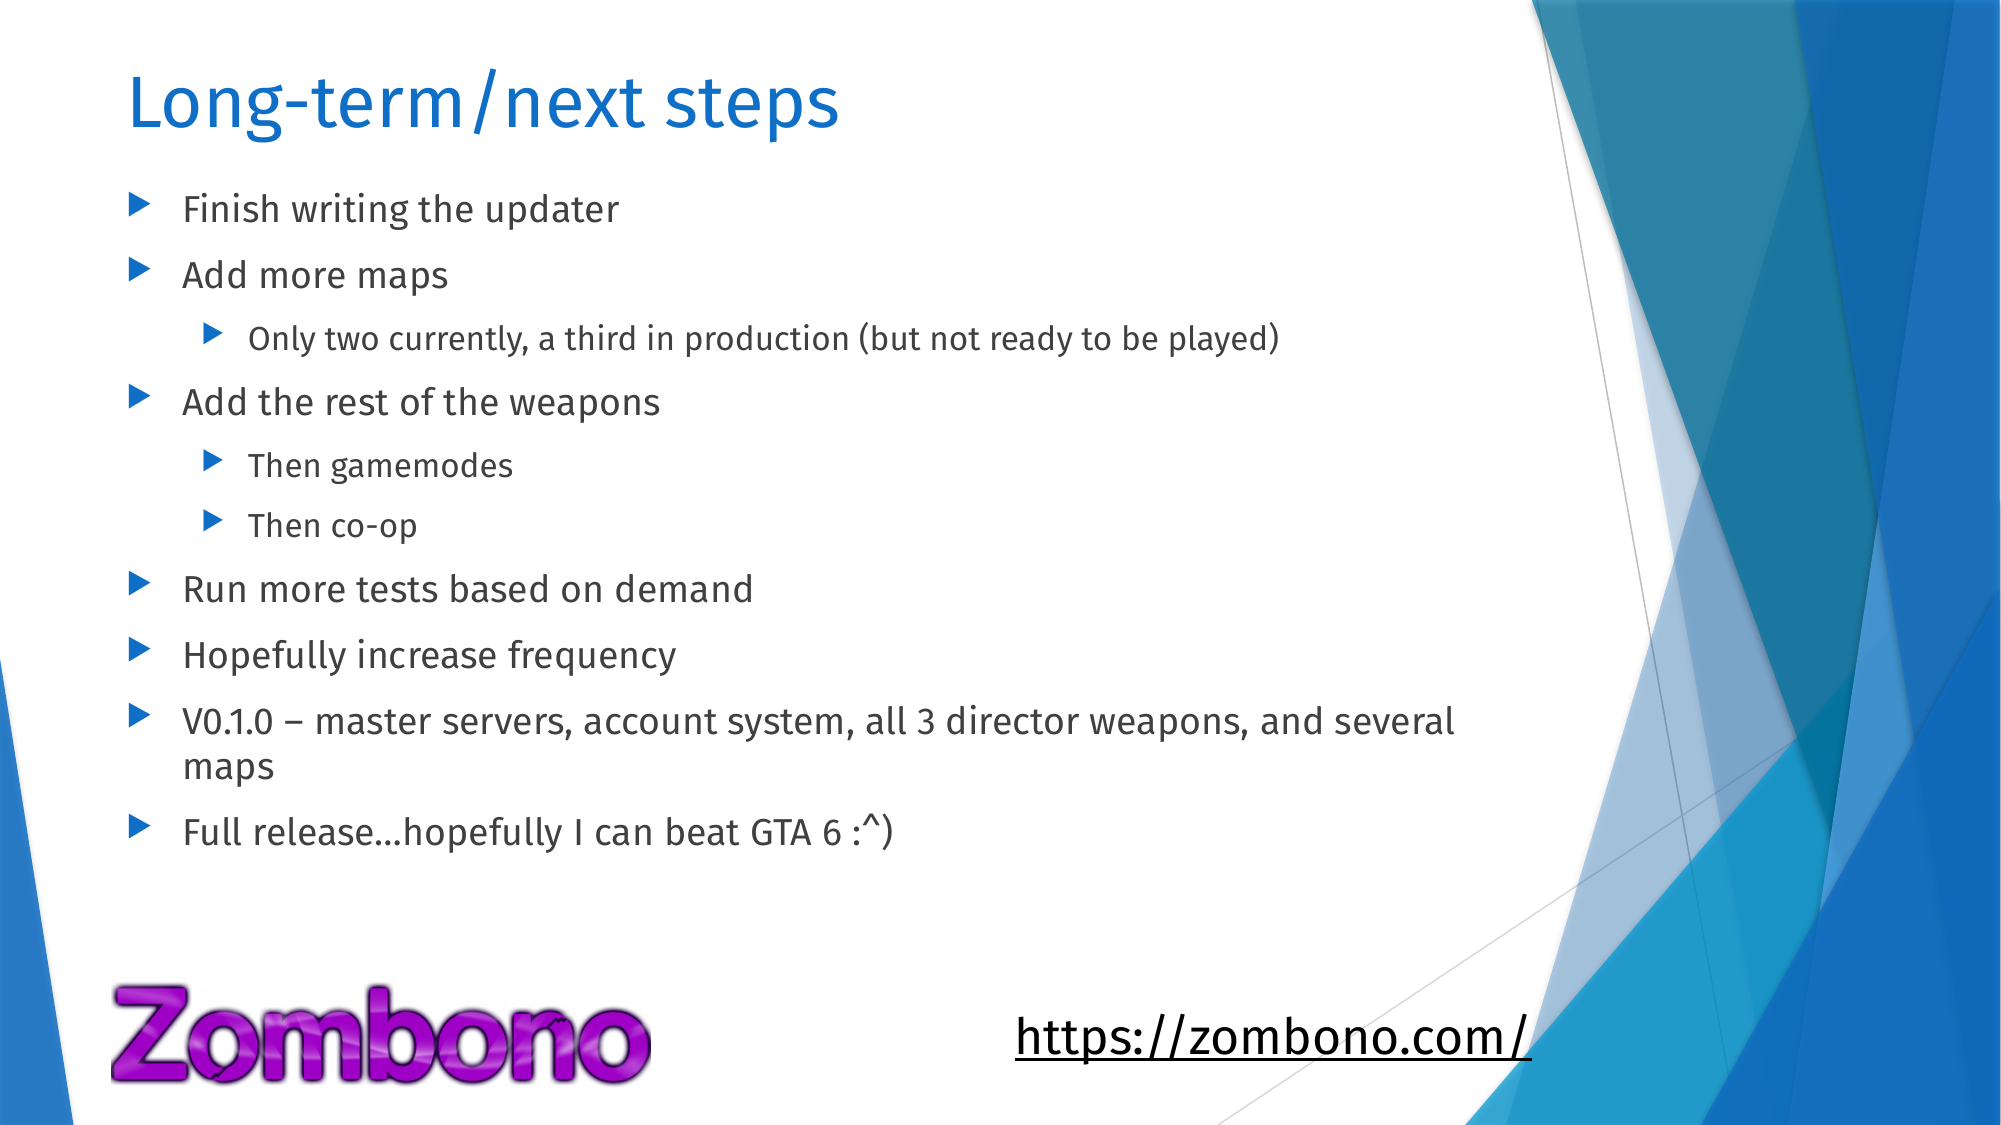

# Long-term/next steps
Finish writing the updater
Add more maps
Only two currently, a third in production (but not ready to be played)
Add the rest of the weapons
Then gamemodes
Then co-op
Run more tests based on demand
Hopefully increase frequency
V0.1.0 – master servers, account system, all 3 director weapons, and several maps
Full release…hopefully I can beat GTA 6 :^)